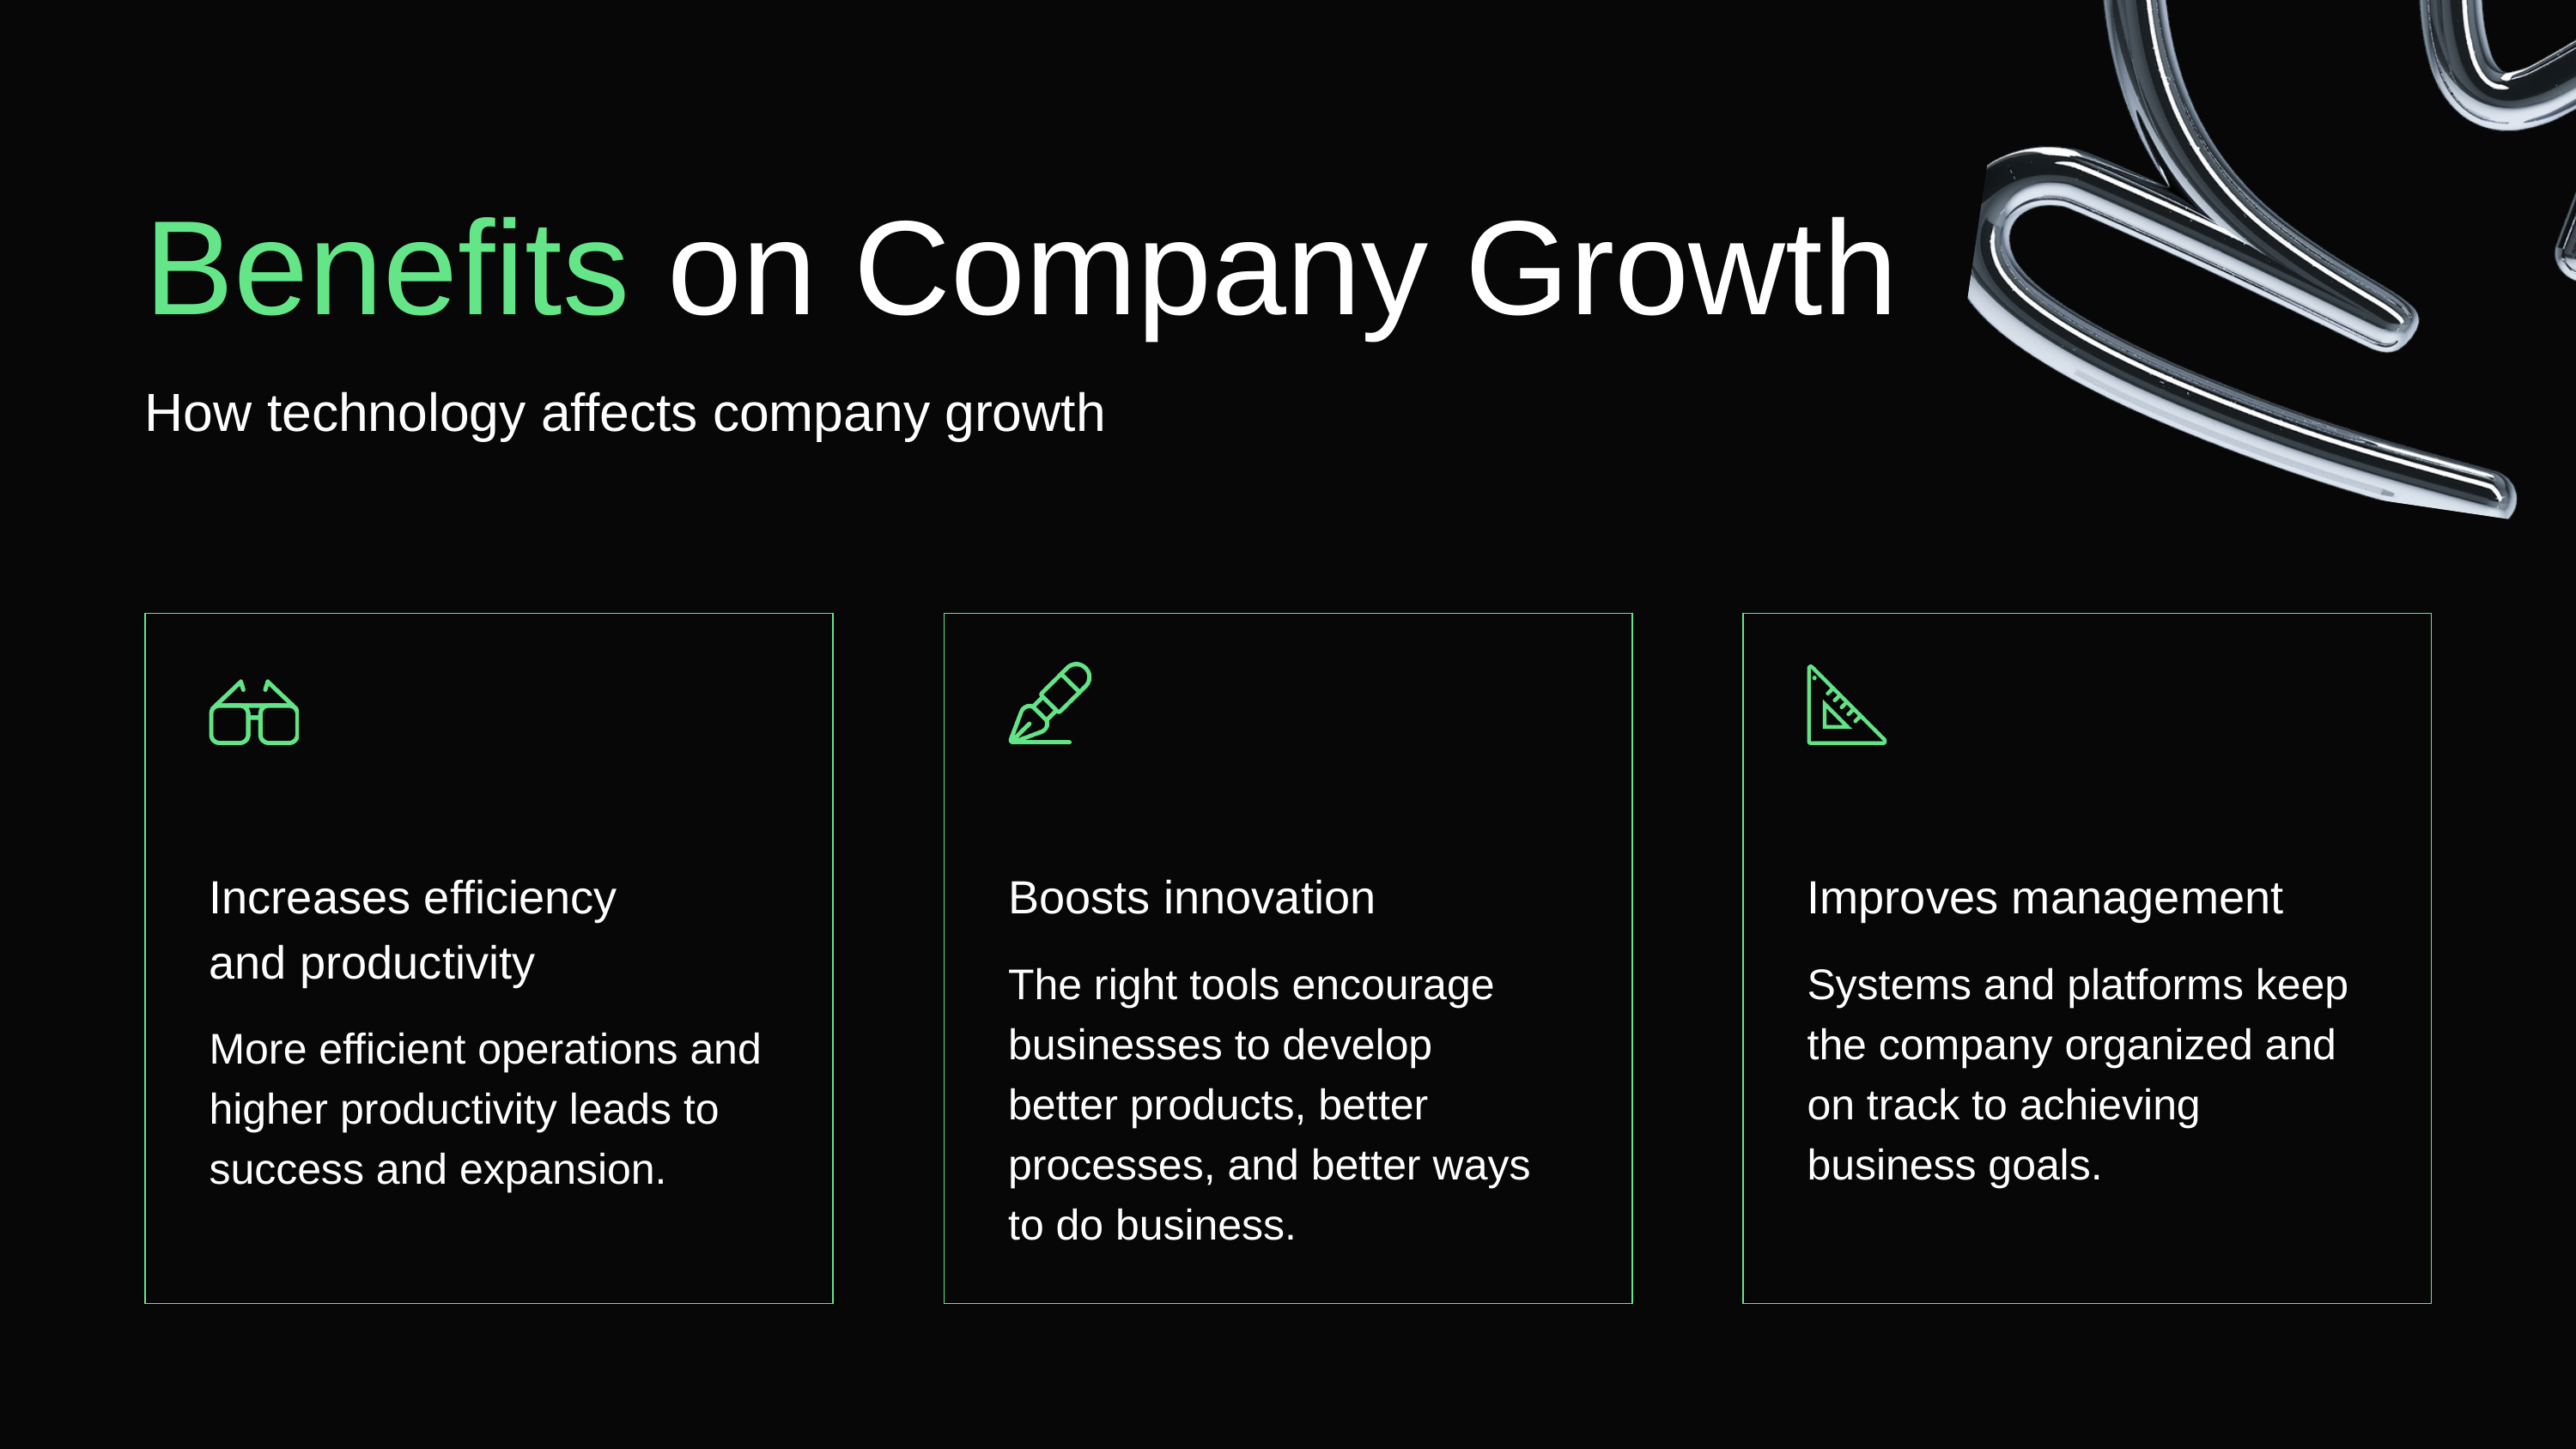

Benefits on Company Growth
How technology affects company growth

Increases efficiency
and productivity
More efficient operations and higher productivity leads to success and expansion.
Boosts innovation
The right tools encourage businesses to develop
better products, better processes, and better ways to do business.
Improves management
Systems and platforms keep the company organized and
on track to achieving business goals.